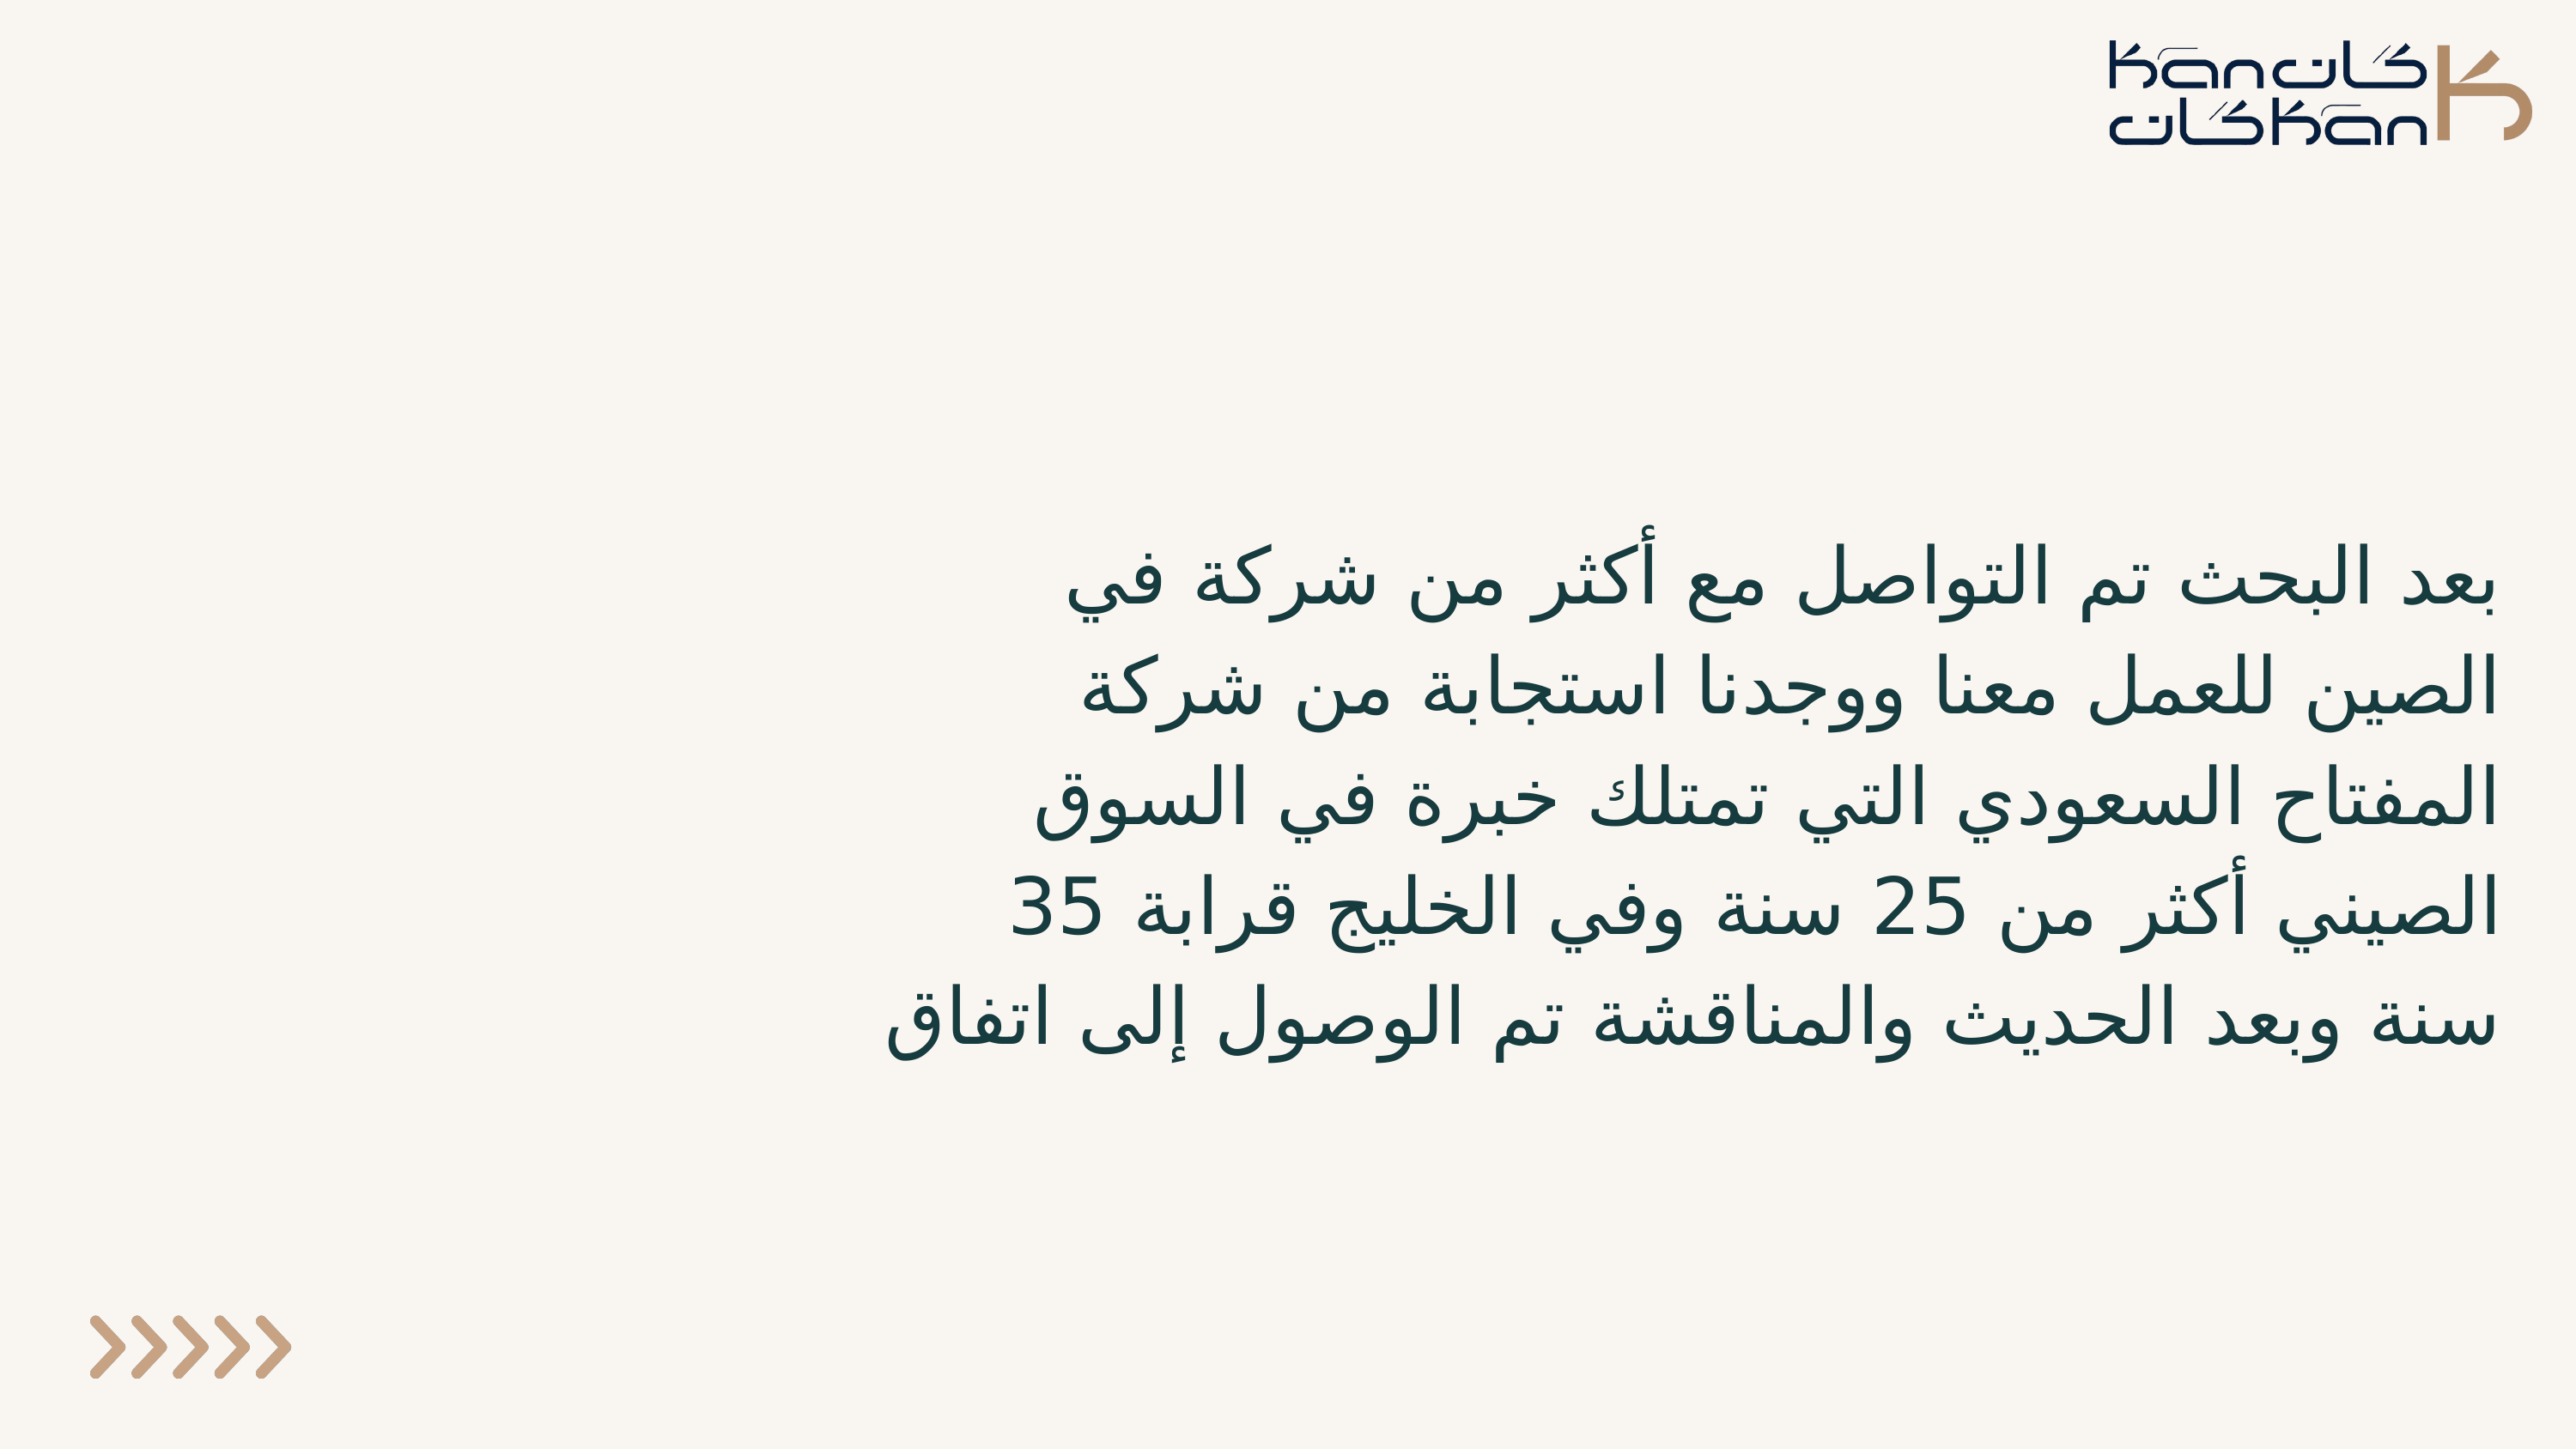

بعد البحث تم التواصل مع أكثر من شركة في الصين للعمل معنا ووجدنا استجابة من شركة المفتاح السعودي التي تمتلك خبرة في السوق الصيني أكثر من 25 سنة وفي الخليج قرابة 35 سنة وبعد الحديث والمناقشة تم الوصول إلى اتفاق